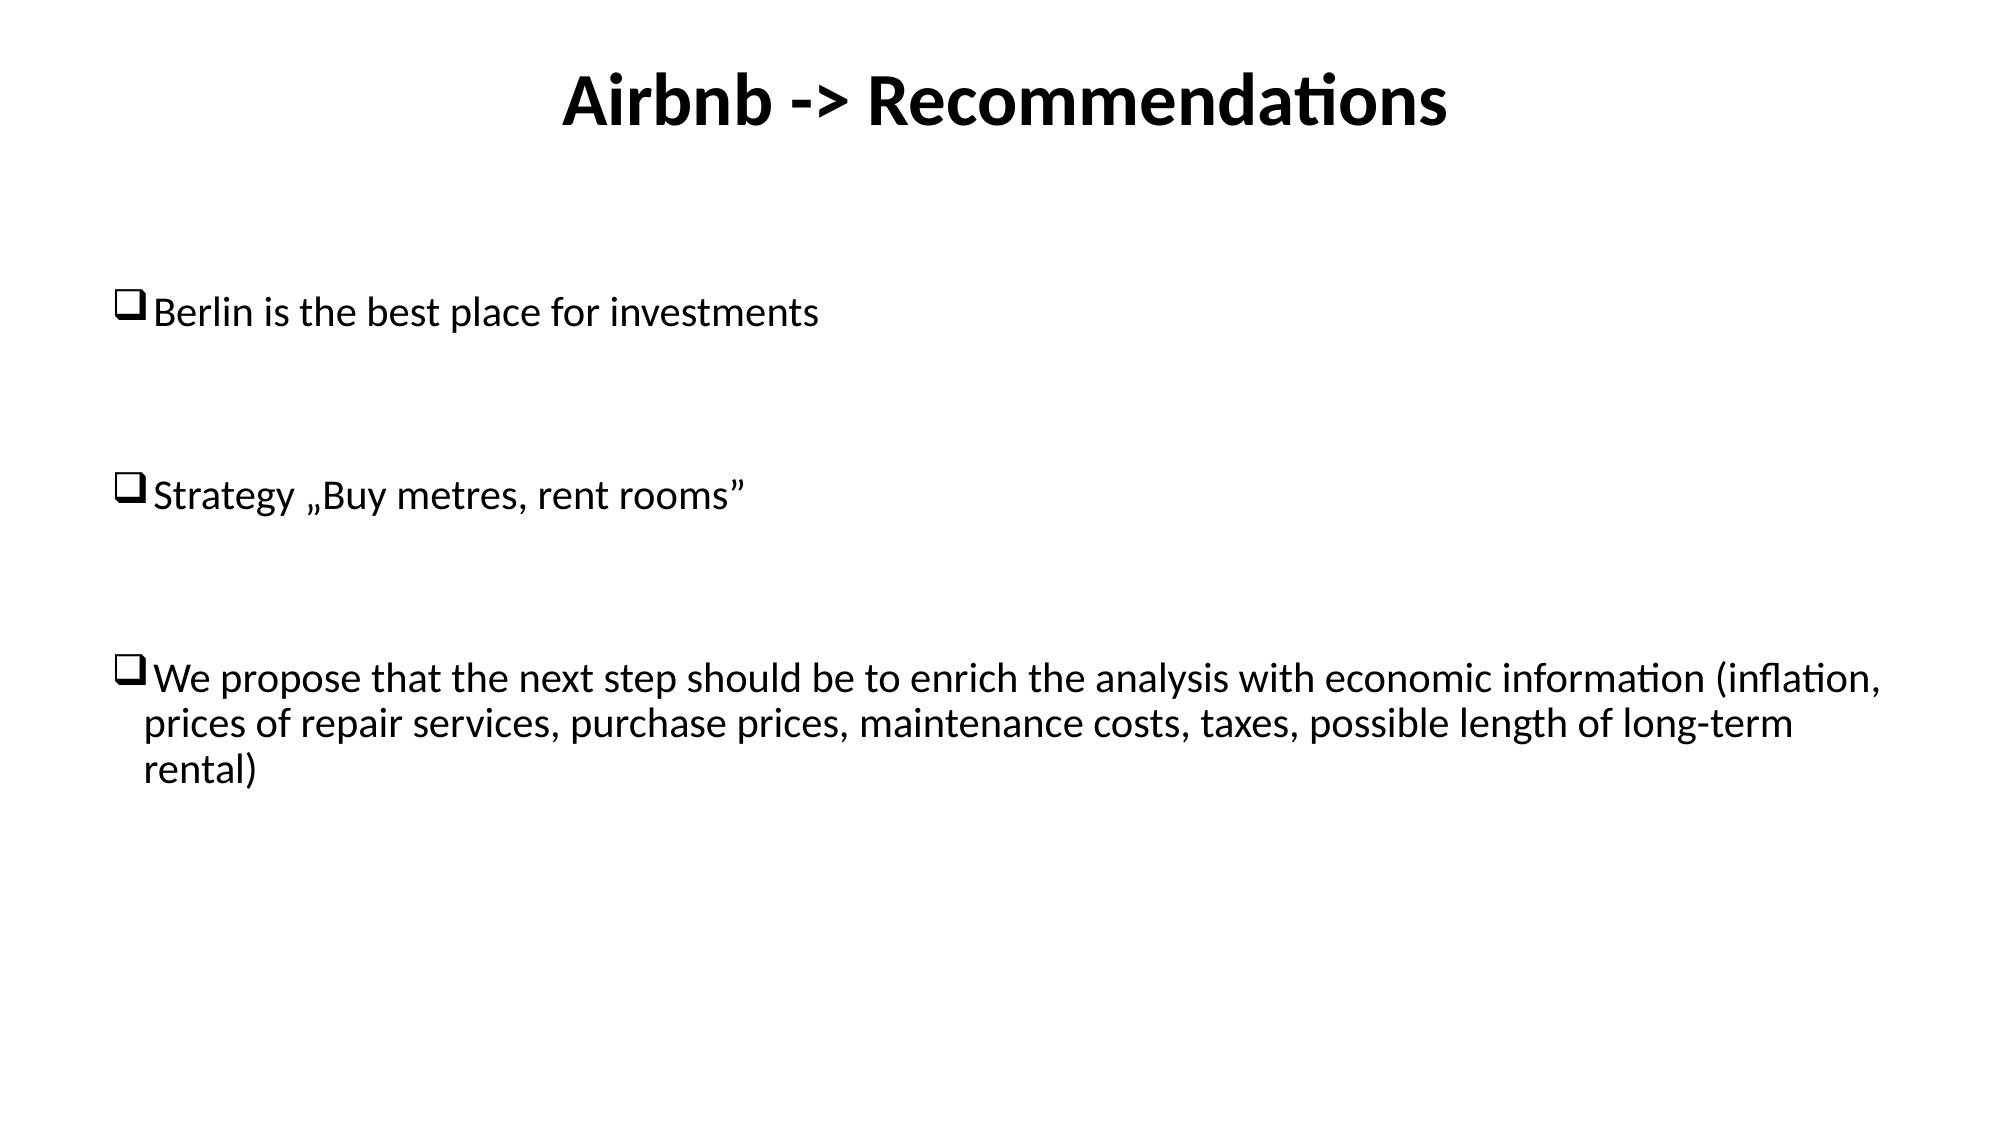

# Airbnb -> Recommendations

 Berlin is the best place for investments

 Strategy „Buy metres, rent rooms”

 We propose that the next step should be to enrich the analysis with economic information (inflation, prices of repair services, purchase prices, maintenance costs, taxes, possible length of long-term rental)